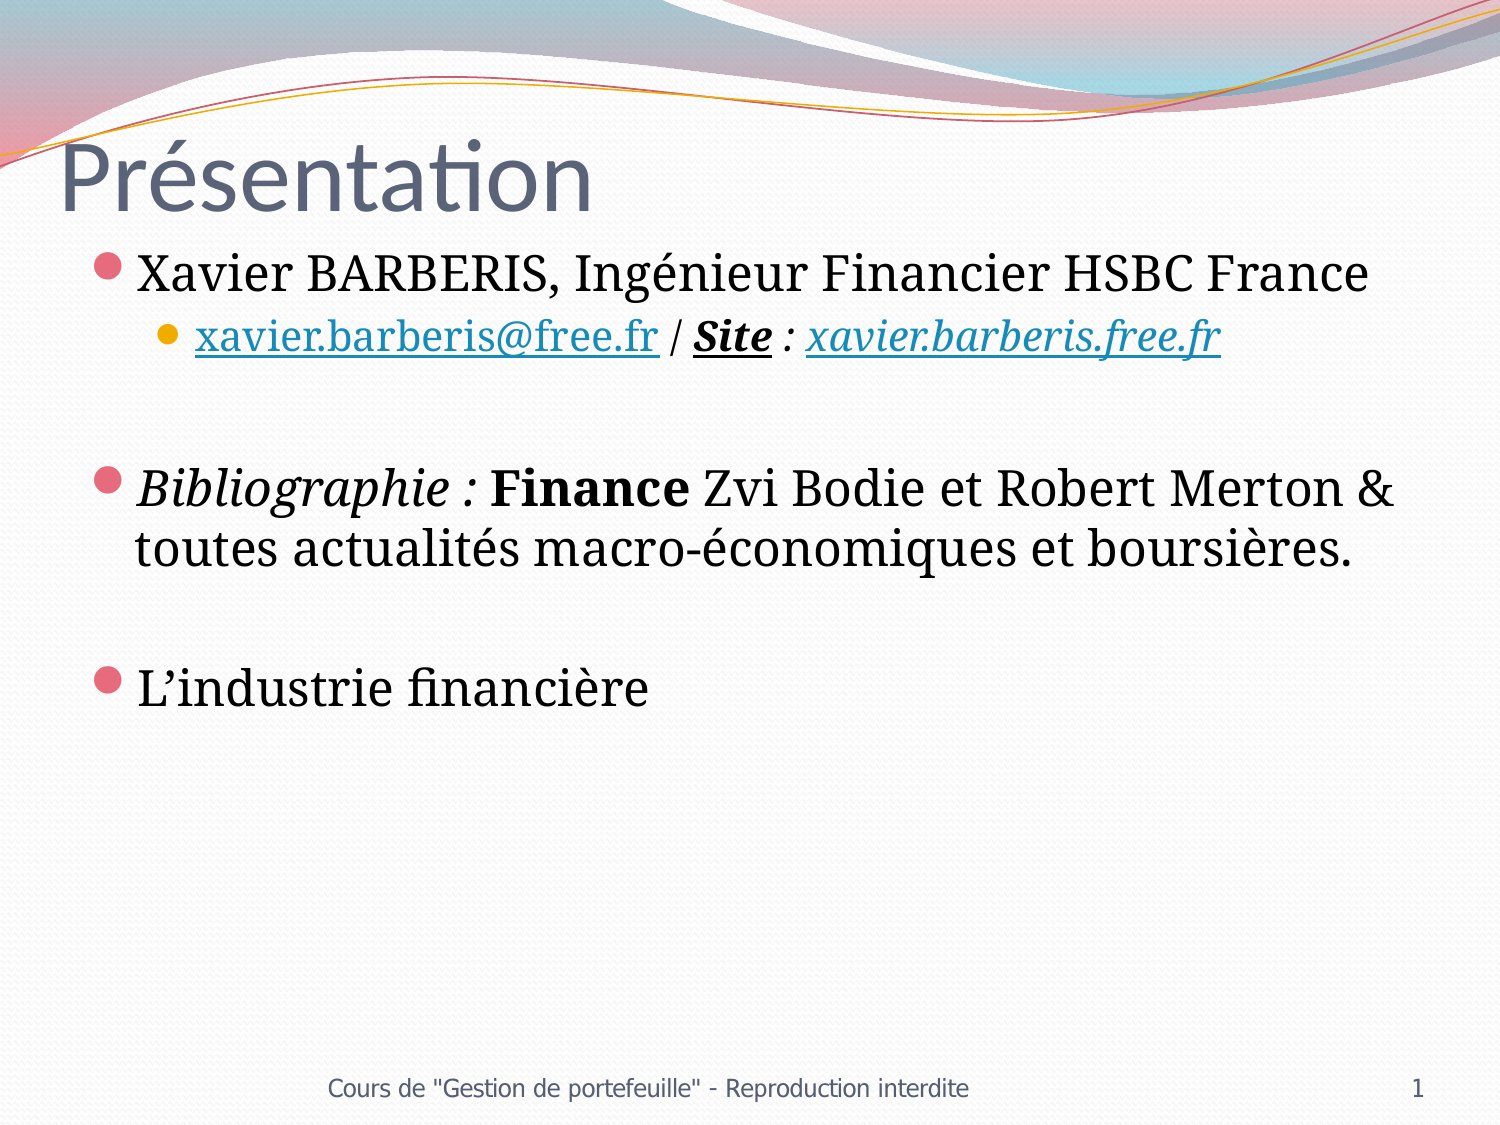

# Présentation
Xavier BARBERIS, Ingénieur Financier HSBC France
xavier.barberis@free.fr / Site : xavier.barberis.free.fr

Bibliographie : Finance Zvi Bodie et Robert Merton & toutes actualités macro-économiques et boursières.

L’industrie financière
1
Cours de "Gestion de portefeuille" - Reproduction interdite